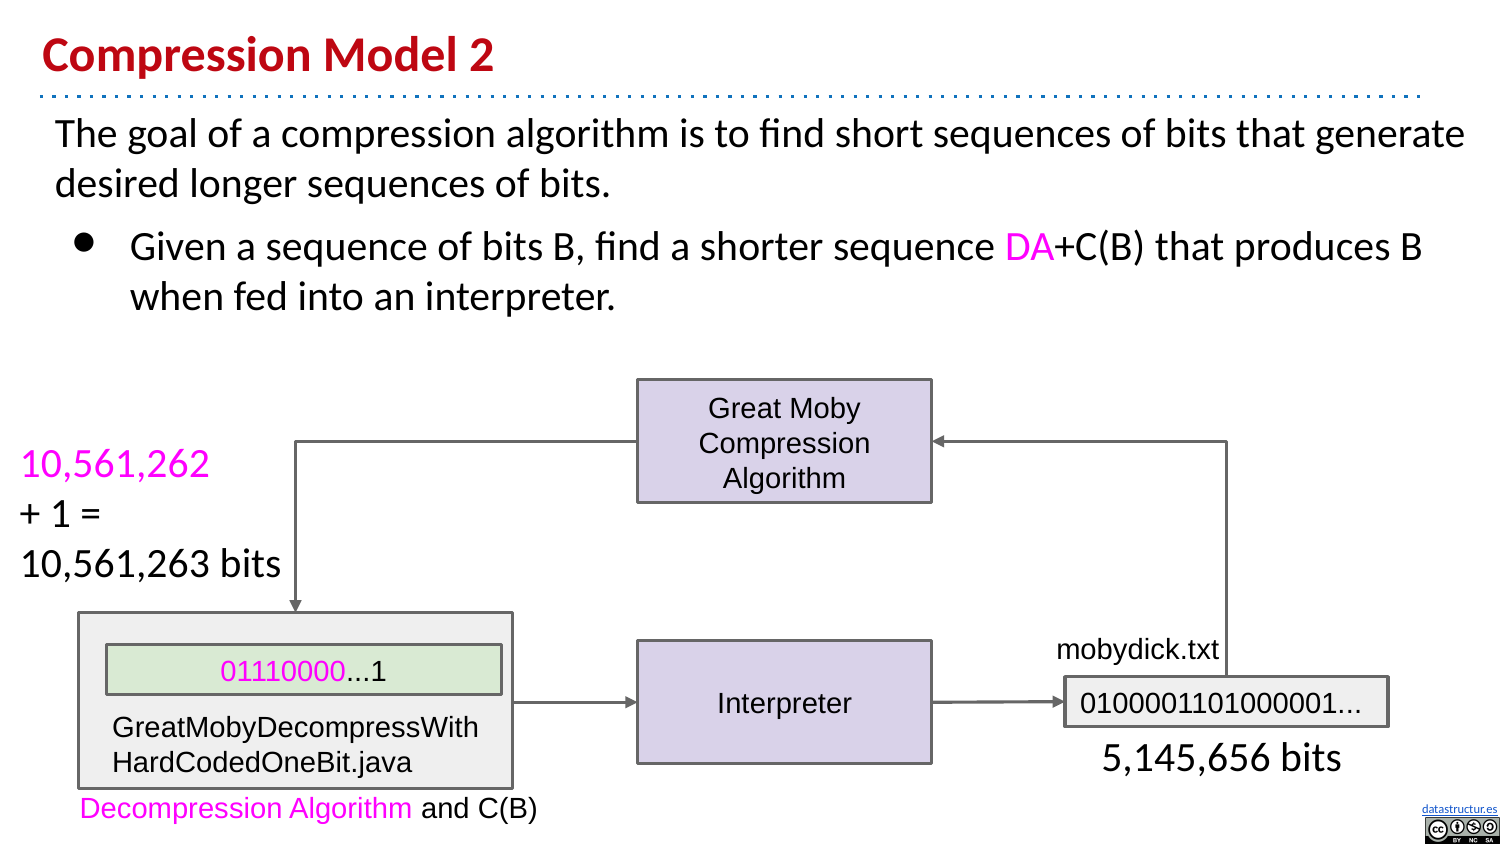

# Compression Model 2
The goal of a compression algorithm is to find short sequences of bits that generate desired longer sequences of bits.
Given a sequence of bits B, find a shorter sequence DA+C(B) that produces B when fed into an interpreter.
Great Moby Compression Algorithm
10,561,262
+ 1 =
10,561,263 bits

01110000...1
GreatMobyDecompressWithHardCodedOneBit.java
mobydick.txt
Interpreter
0100001101000001...
5,145,656 bits
Decompression Algorithm and C(B)